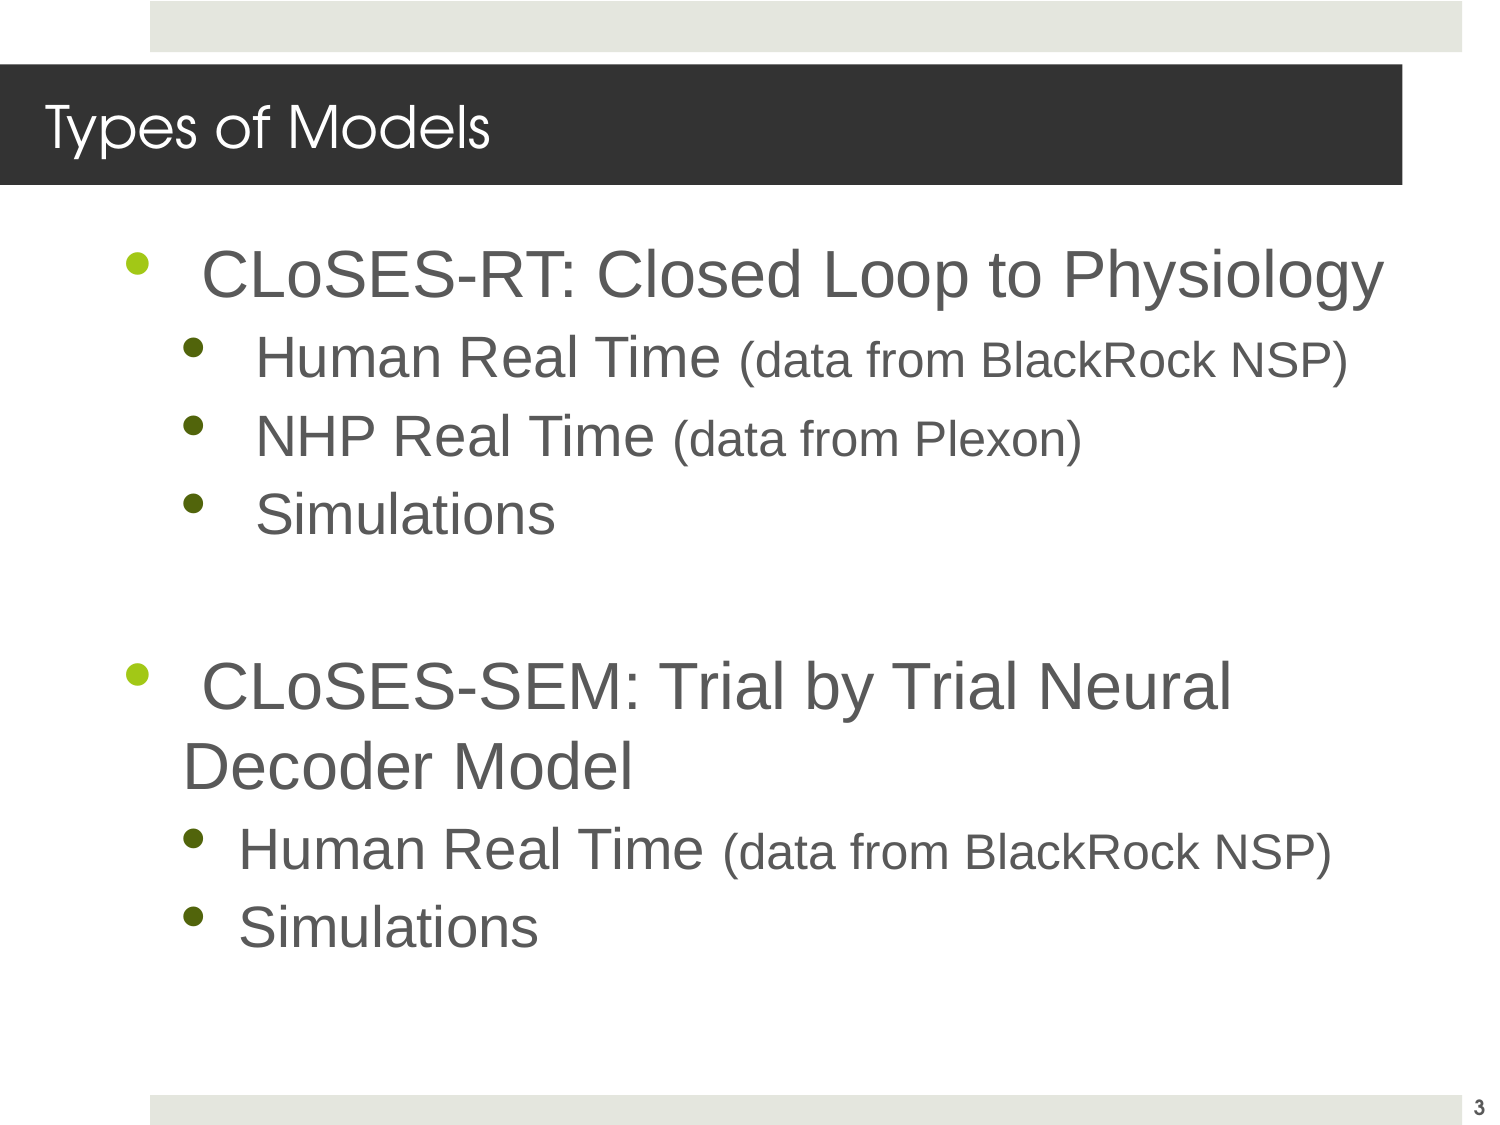

# Types of Models
 CLoSES-RT: Closed Loop to Physiology
 Human Real Time (data from BlackRock NSP)
 NHP Real Time (data from Plexon)
 Simulations

 CLoSES-SEM: Trial by Trial Neural Decoder Model
Human Real Time (data from BlackRock NSP)
Simulations
3